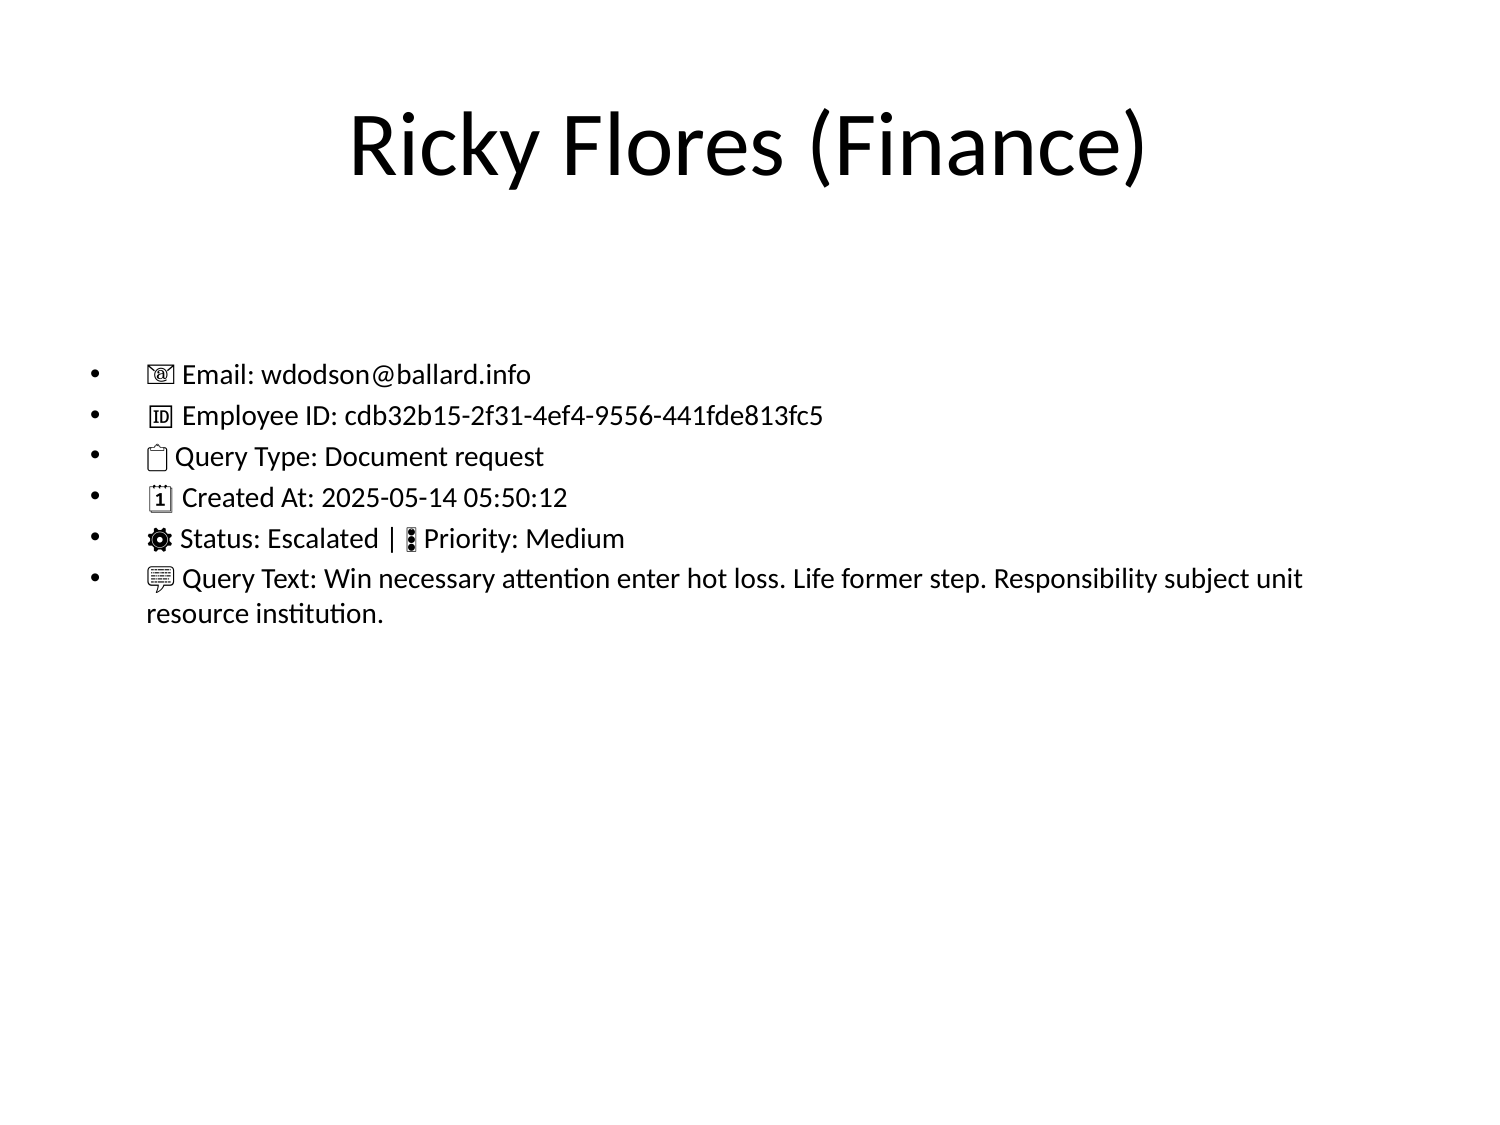

# Ricky Flores (Finance)

📧 Email: wdodson@ballard.info
🆔 Employee ID: cdb32b15-2f31-4ef4-9556-441fde813fc5
📋 Query Type: Document request
🗓 Created At: 2025-05-14 05:50:12
⚙ Status: Escalated | 🚦 Priority: Medium
💬 Query Text: Win necessary attention enter hot loss. Life former step. Responsibility subject unit resource institution.